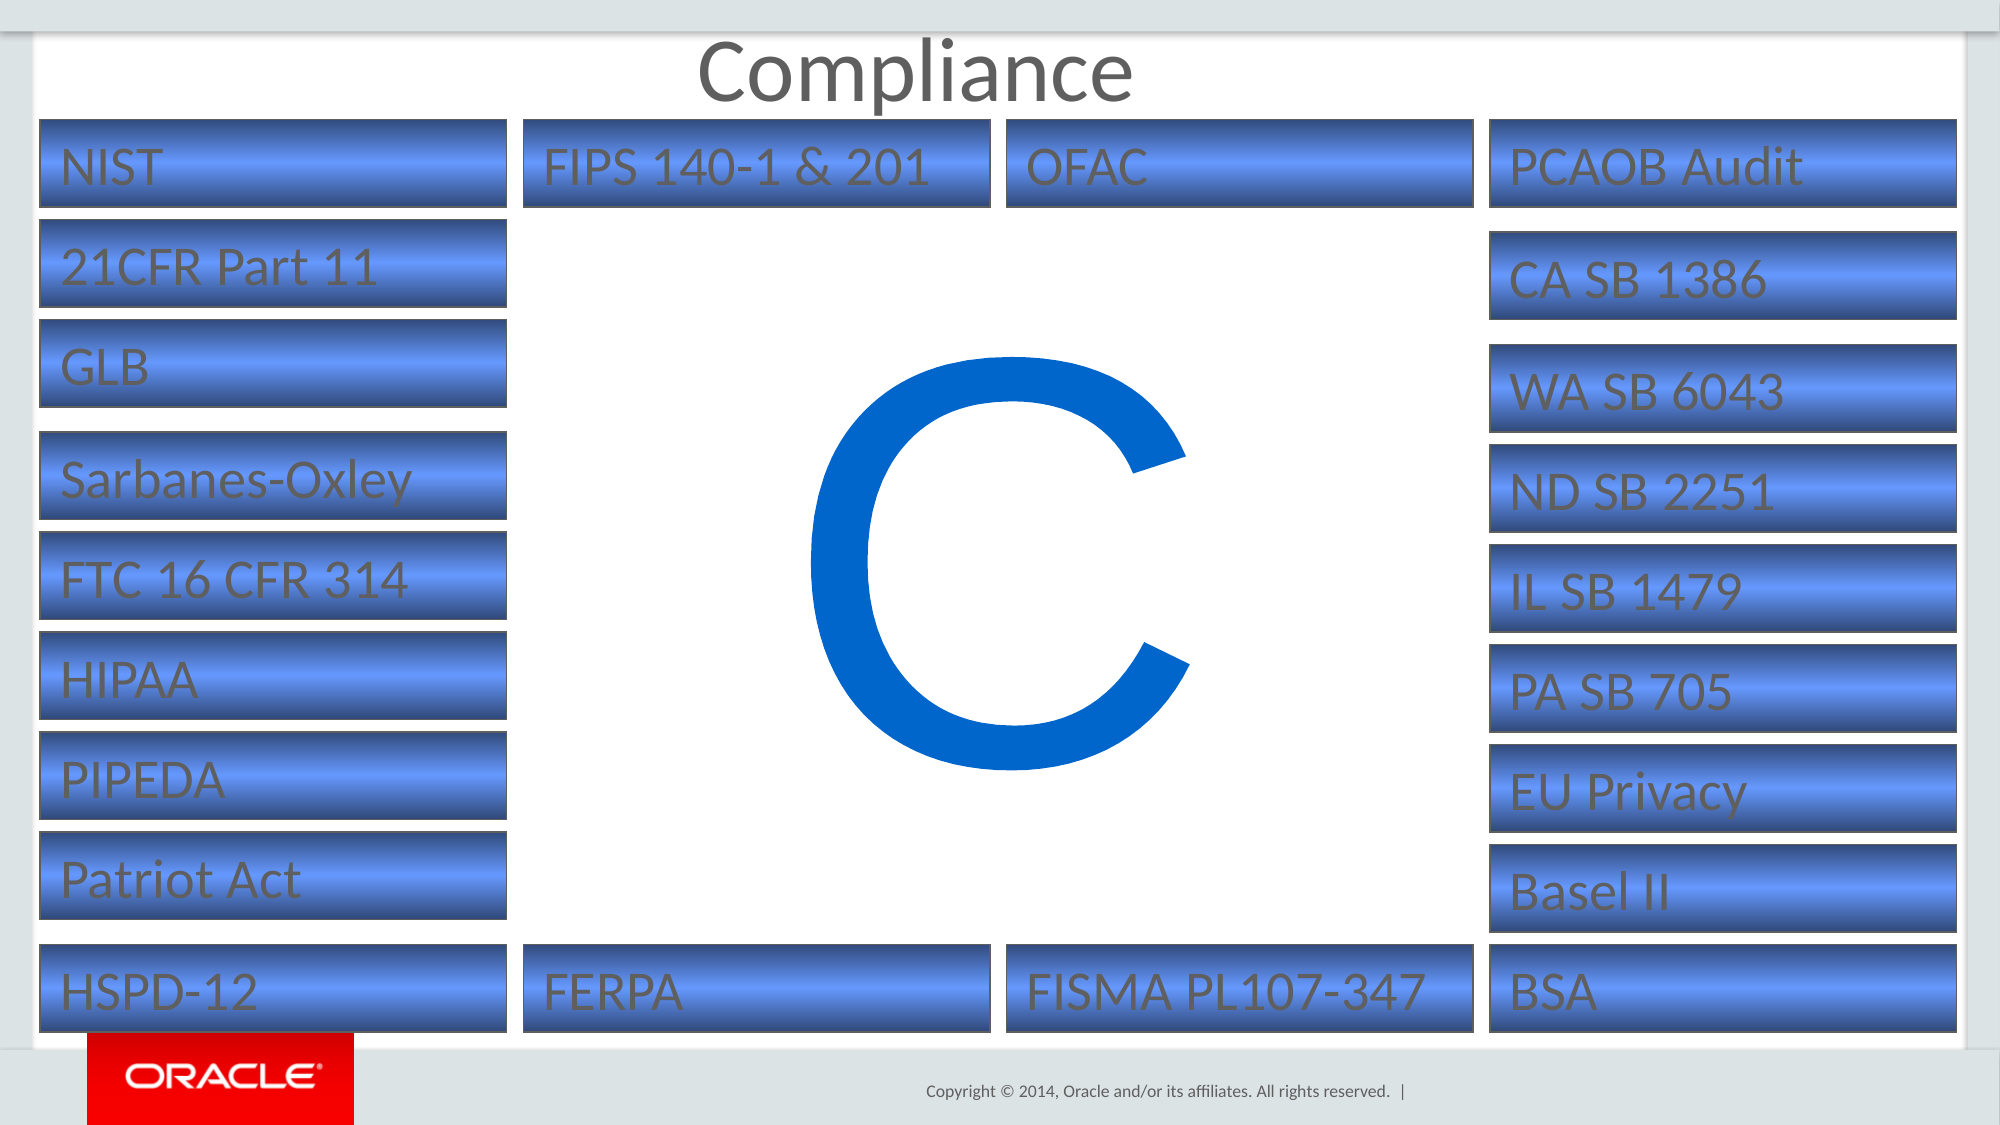

Compliance
NIST
FIPS 140-1 & 201
OFAC
PCAOB Audit
21CFR Part 11
CA SB 1386
GLB
WA SB 6043
Sarbanes-Oxley
ND SB 2251
FTC 16 CFR 314
IL SB 1479
HIPAA
PA SB 705
PIPEDA
EU Privacy
Patriot Act
Basel II
HSPD-12
FERPA
FISMA PL107-347
BSA
C